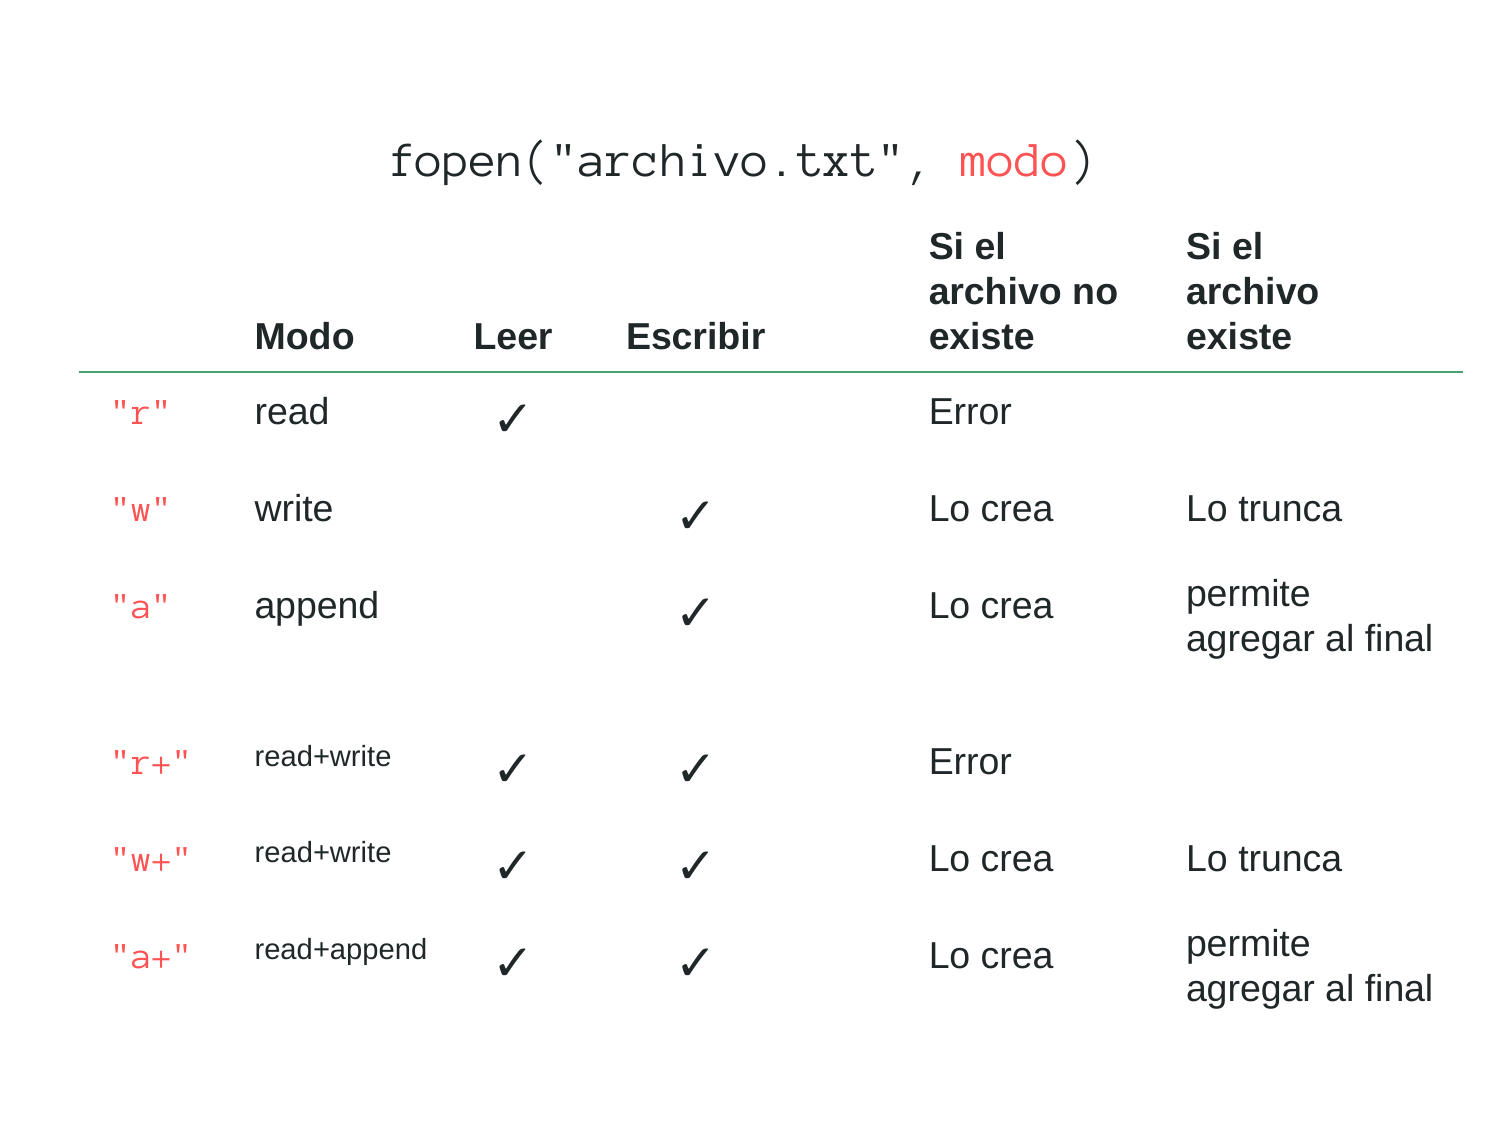

fopen("archivo.txt", modo)
Leer
Escribir
Si el archivo no existe
Si el archivo existe
Modo
"r"
read
✓
Error
"w"
write
✓
Lo crea
Lo trunca
"a"
append
✓
Lo crea
permite agregar al final
"r+"
read+write
✓
✓
Error
"w+"
read+write
✓
✓
Lo crea
Lo trunca
"a+"
read+append
✓
✓
Lo crea
permite agregar al final